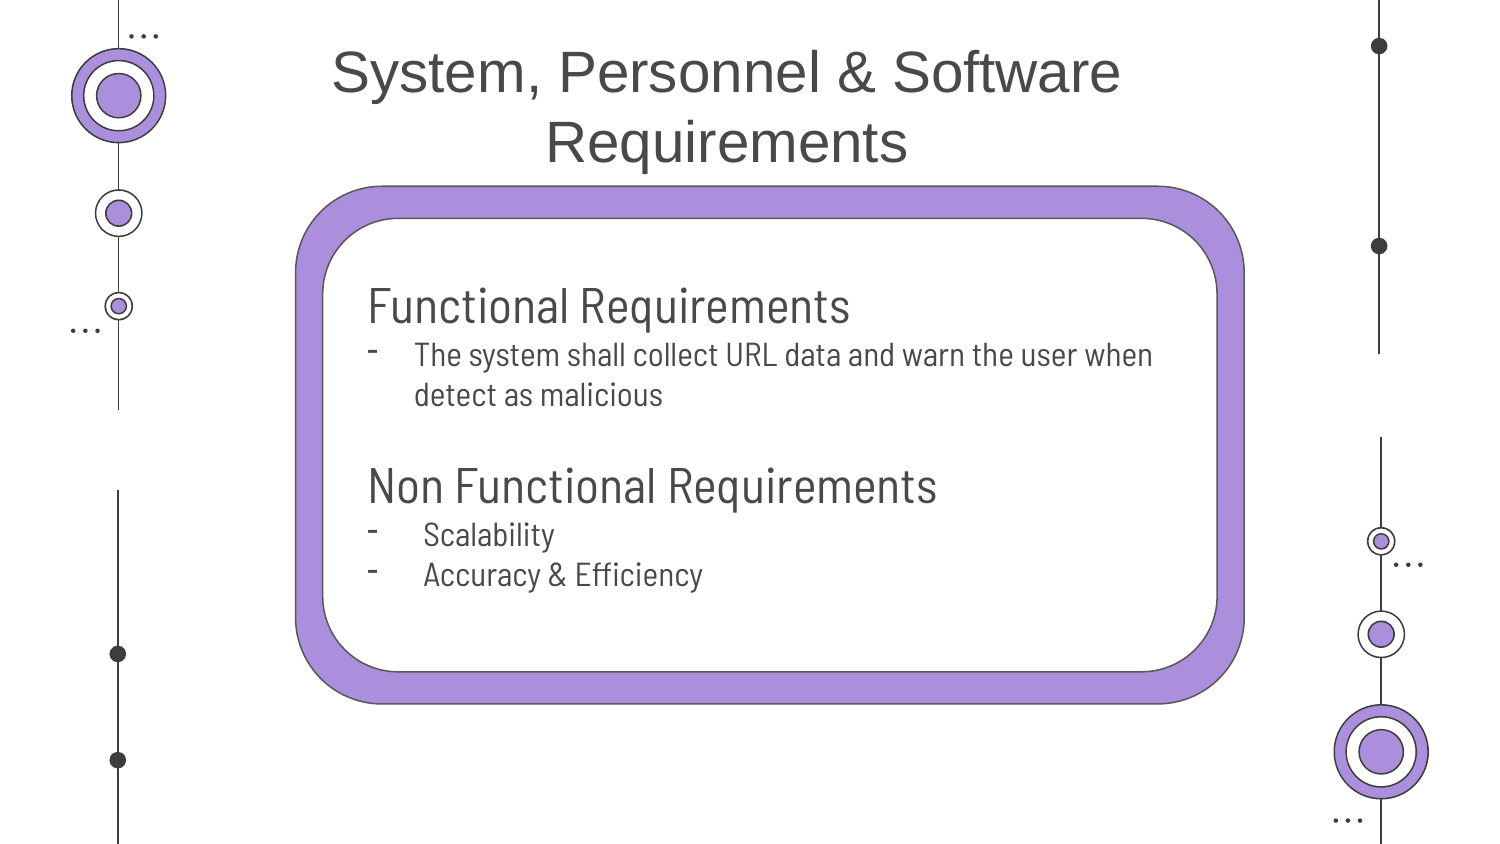

# System, Personnel & Software Requirements

Functional Requirements
The system shall collect URL data and warn the user when detect as malicious

Non Functional Requirements
Scalability
Accuracy & Efficiency